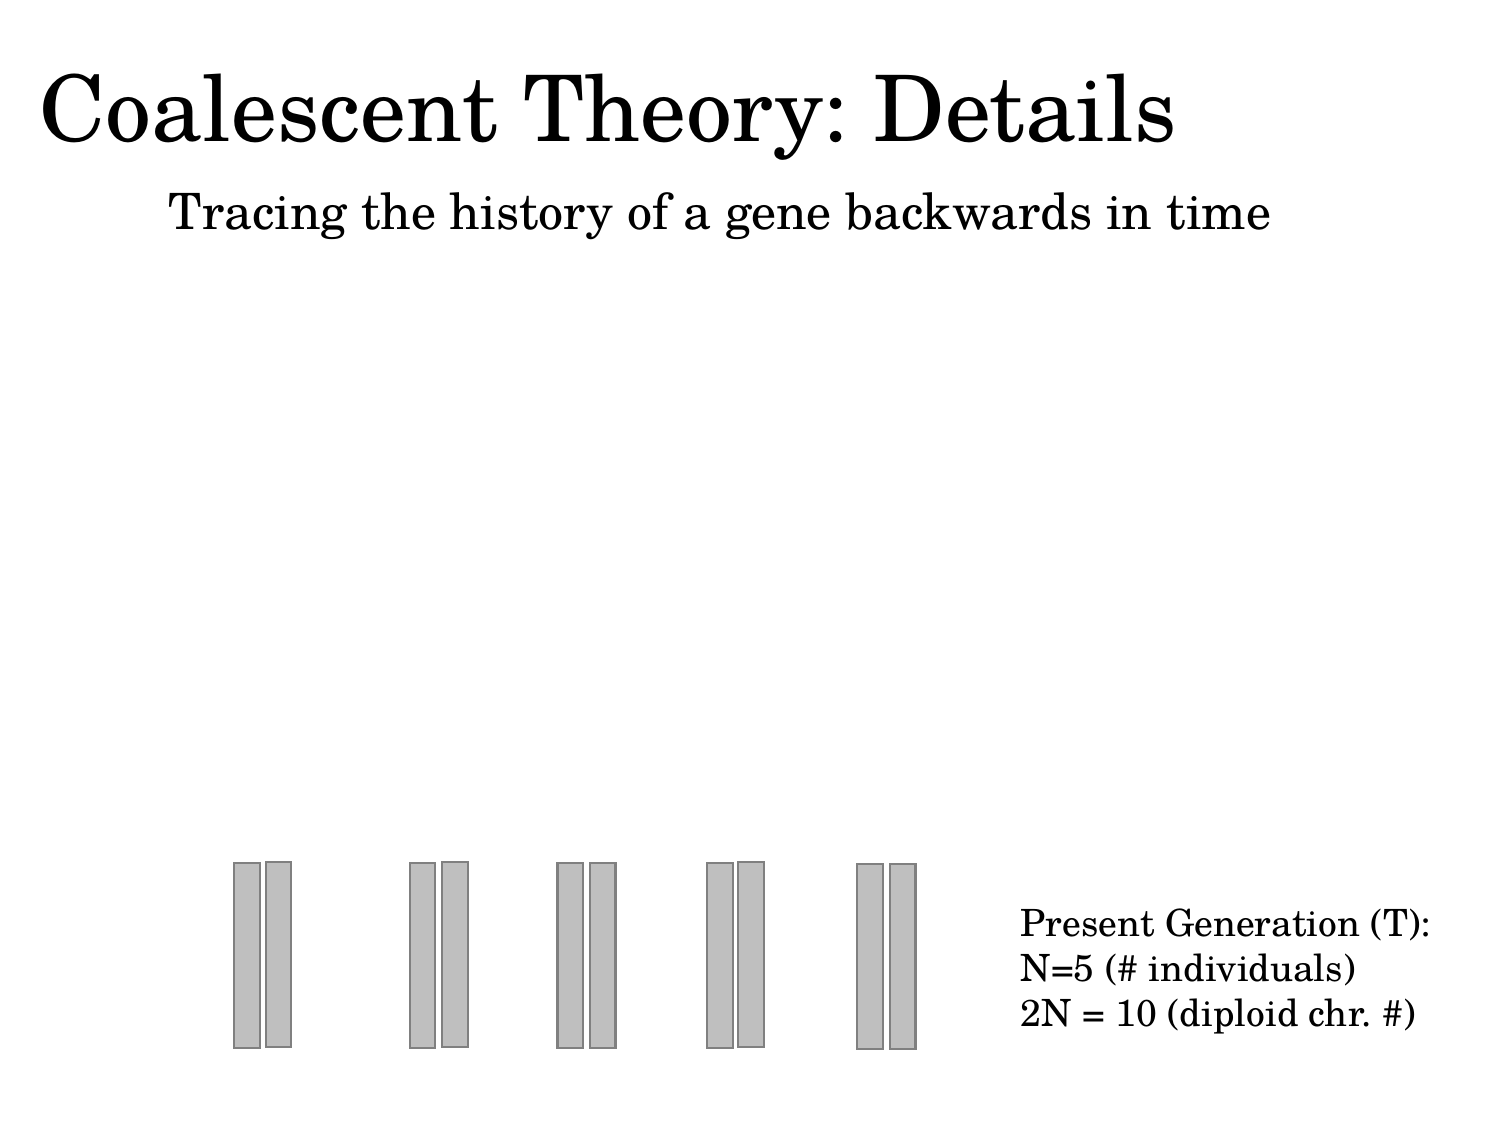

# Coalescent Theory: Details
Tracing the history of a gene backwards in time

Present Generation (T):
N=5 (# individuals)
2N = 10 (diploid chr. #)